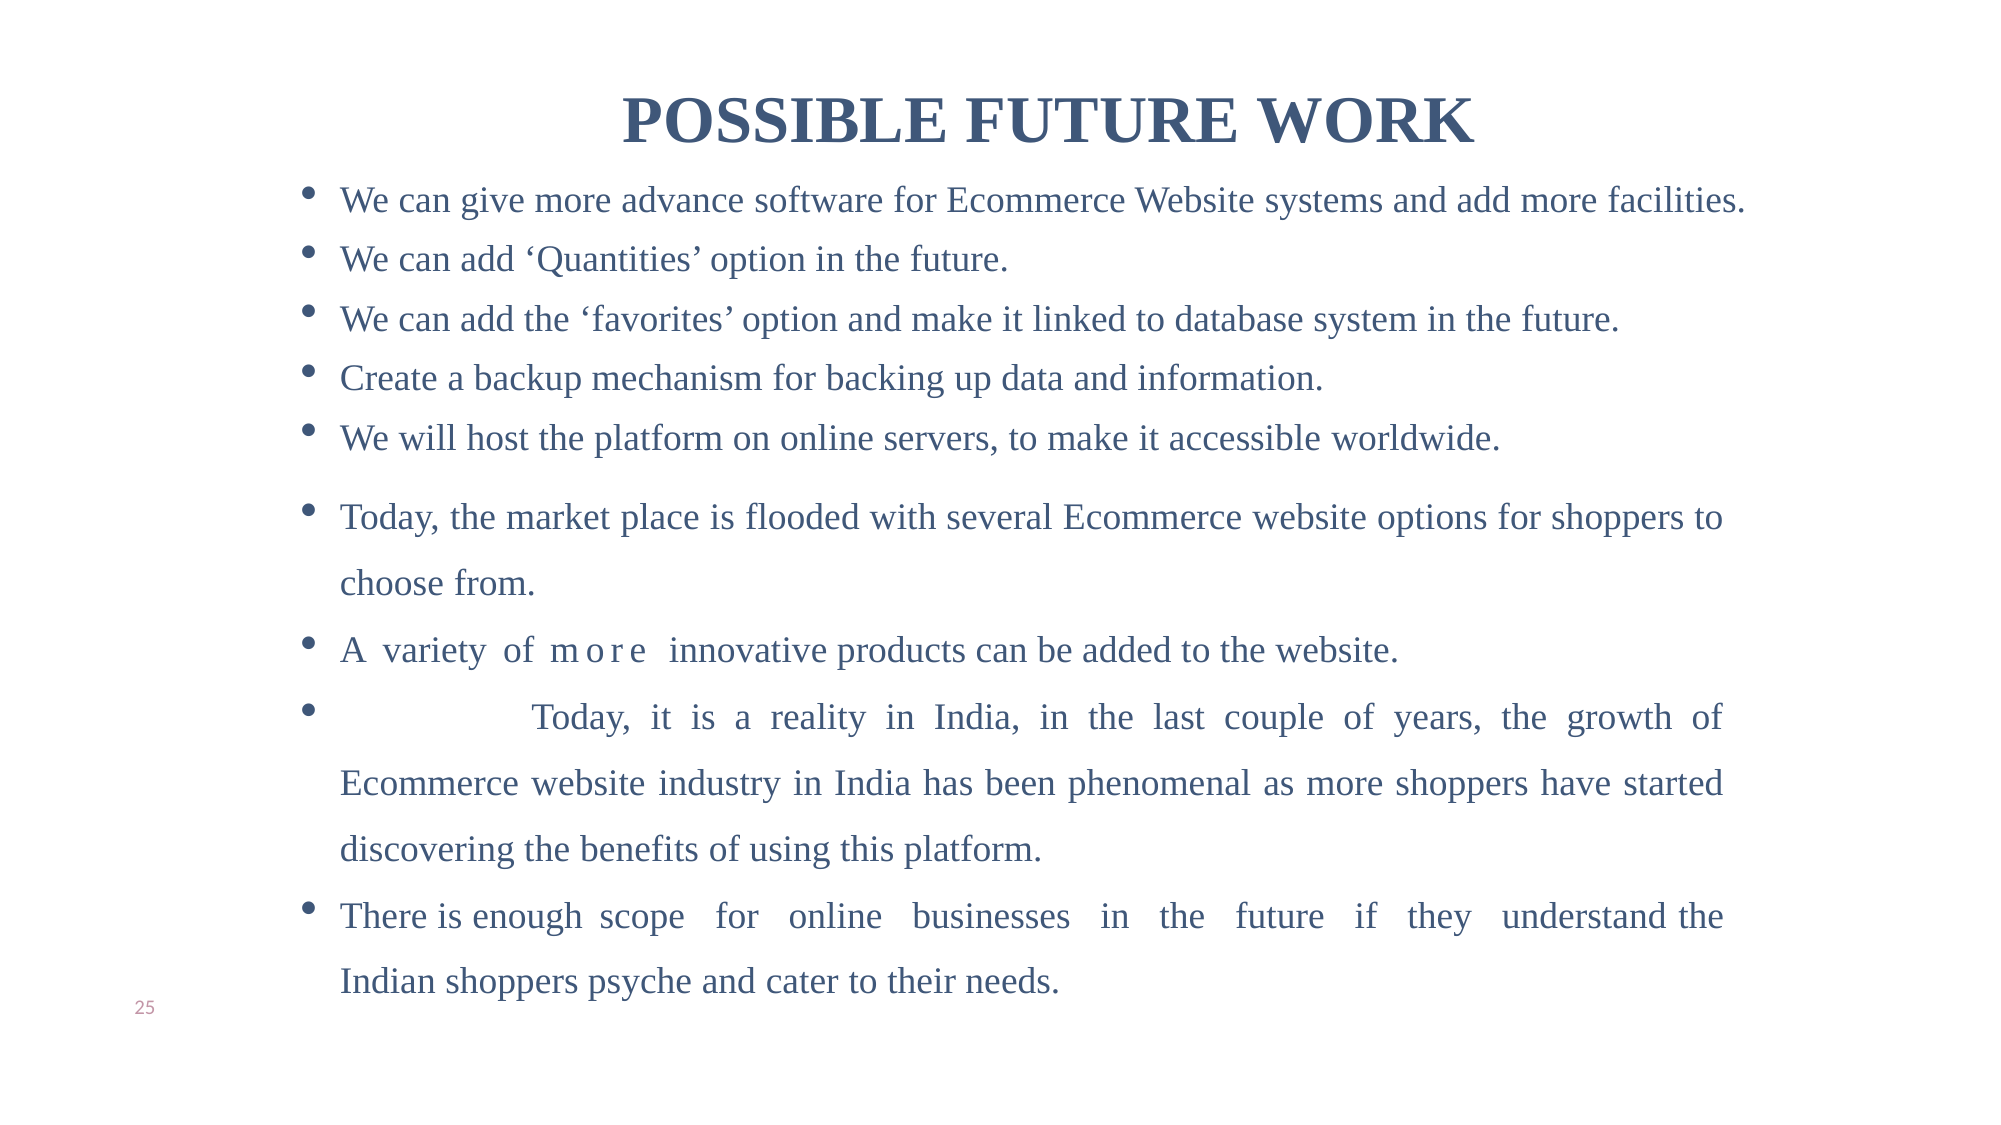

POSSIBLE FUTURE WORK
We can give more advance software for Ecommerce Website systems and add more facilities.
We can add ‘Quantities’ option in the future.
We can add the ‘favorites’ option and make it linked to database system in the future.
Create a backup mechanism for backing up data and information.
We will host the platform on online servers, to make it accessible worldwide.
Today, the market place is flooded with several Ecommerce website options for shoppers to choose from.
A variety of more innovative products can be added to the website.
	Today, it is a reality in India, in the last couple of years, the growth of Ecommerce website industry in India has been phenomenal as more shoppers have started discovering the benefits of using this platform.
There is enough scope   for   online   businesses   in   the   future   if   they   understand the Indian shoppers psyche and cater to their needs.
25